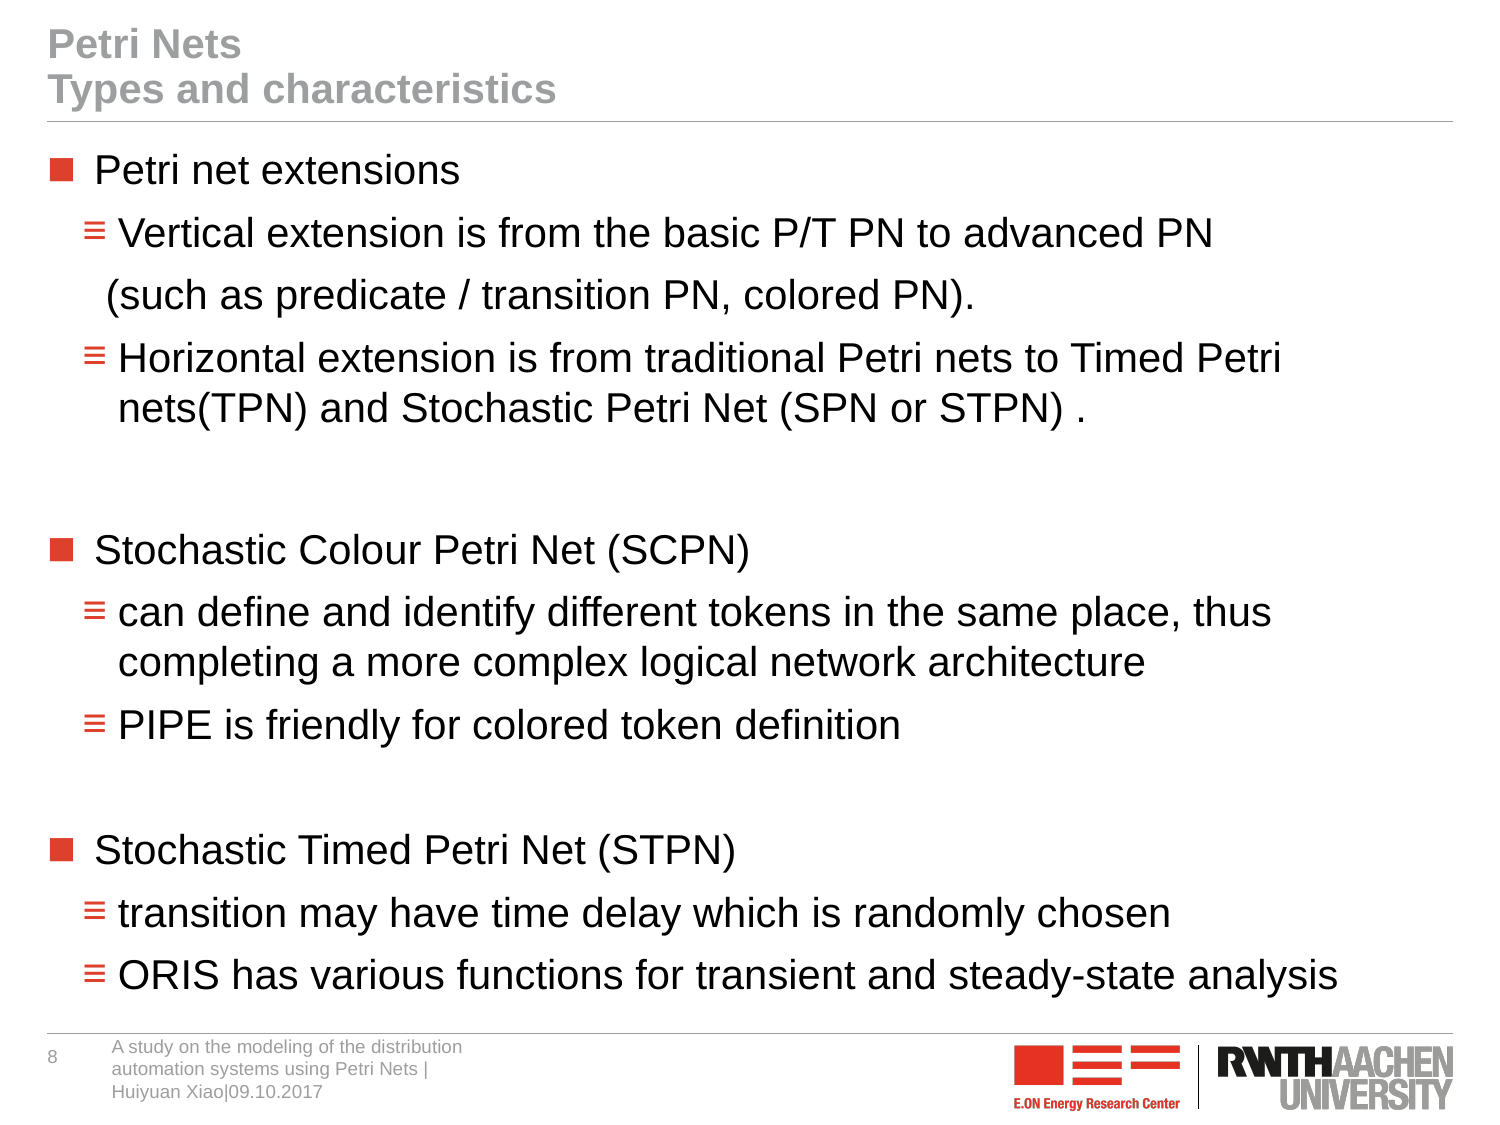

# Petri Nets Types and characteristics
 Petri net extensions
Vertical extension is from the basic P/T PN to advanced PN
  (such as predicate / transition PN, colored PN).
Horizontal extension is from traditional Petri nets to Timed Petri nets(TPN) and Stochastic Petri Net (SPN or STPN) .

 Stochastic Colour Petri Net (SCPN)
can define and identify different tokens in the same place, thus completing a more complex logical network architecture
PIPE is friendly for colored token definition

 Stochastic Timed Petri Net (STPN)
transition may have time delay which is randomly chosen
ORIS has various functions for transient and steady-state analysis